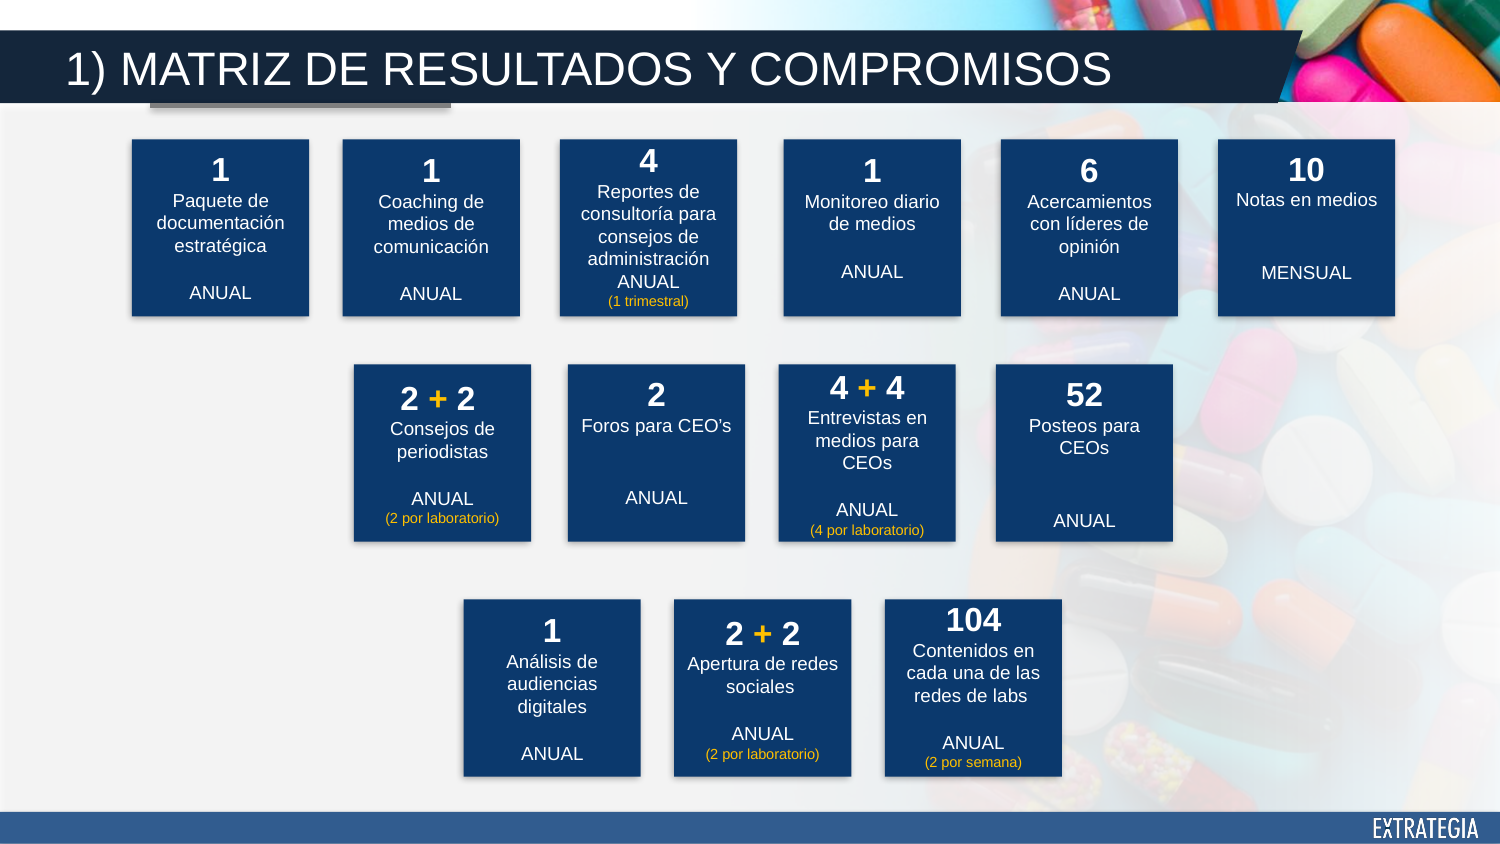

1) MATRIZ DE RESULTADOS Y COMPROMISOS
4
Reportes de consultoría para consejos de administración
ANUAL
(1 trimestral)

1
Paquete de documentación estratégica

ANUAL
10
Notas en medios

MENSUAL
1
Coaching de medios de comunicación

ANUAL
1
Monitoreo diario de medios

ANUAL
6
Acercamientos con líderes de opinión

ANUAL
4 + 4
Entrevistas en medios para CEOs

ANUAL
(4 por laboratorio)

2
Foros para CEO’s

ANUAL
52
Posteos para CEOs

ANUAL
2 + 2
Consejos de periodistas

ANUAL
(2 por laboratorio)
104
Contenidos en cada una de las redes de labs

ANUAL
(2 por semana)

1
Análisis de audiencias digitales

ANUAL
2 + 2
Apertura de redes sociales

ANUAL
(2 por laboratorio)